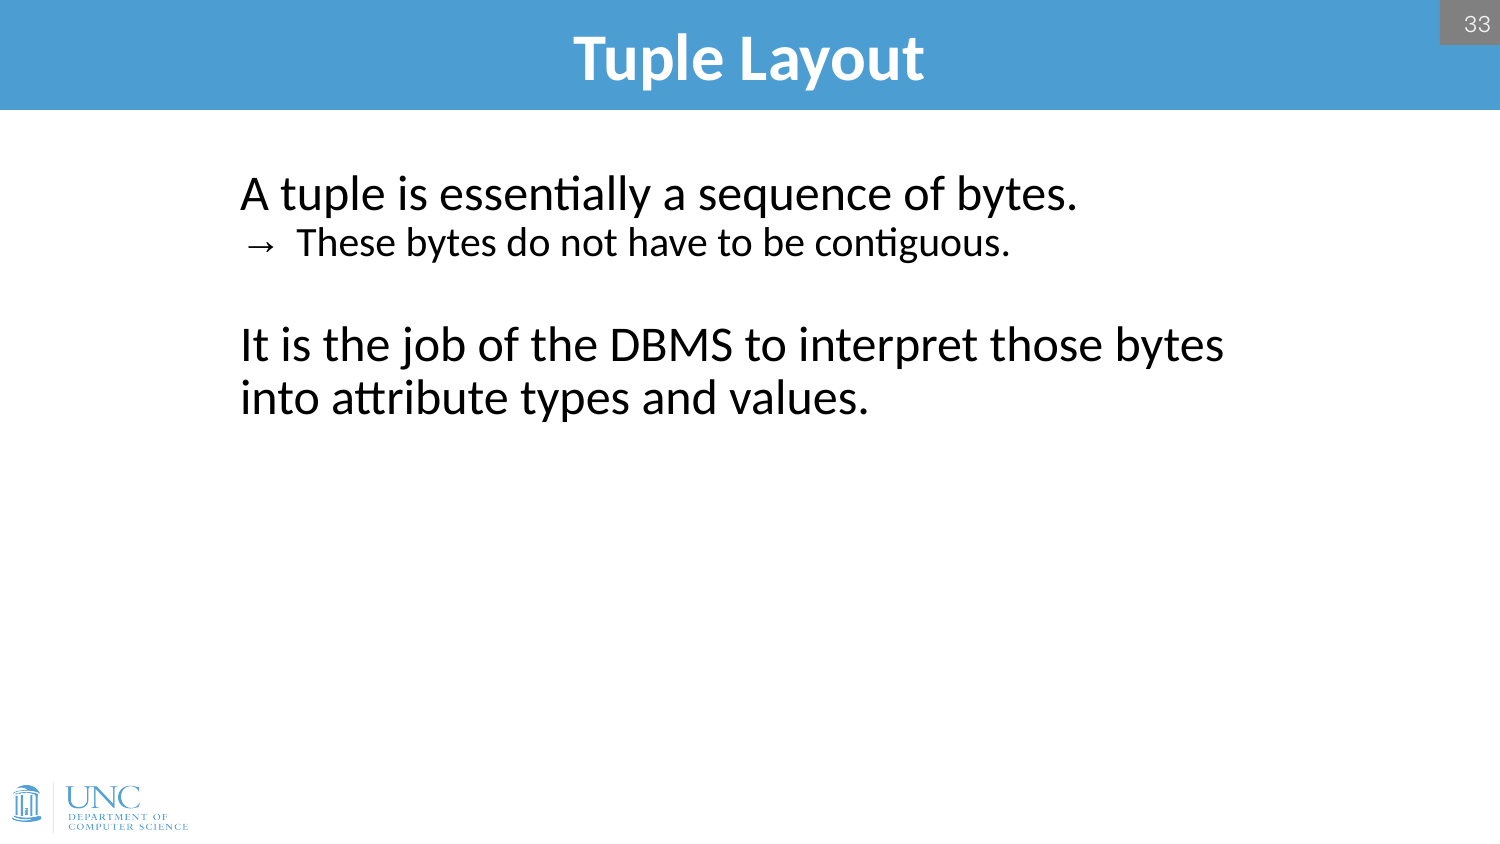

33
# Tuple Layout
A tuple is essentially a sequence of bytes.
These bytes do not have to be contiguous.

It is the job of the DBMS to interpret those bytes into attribute types and values.